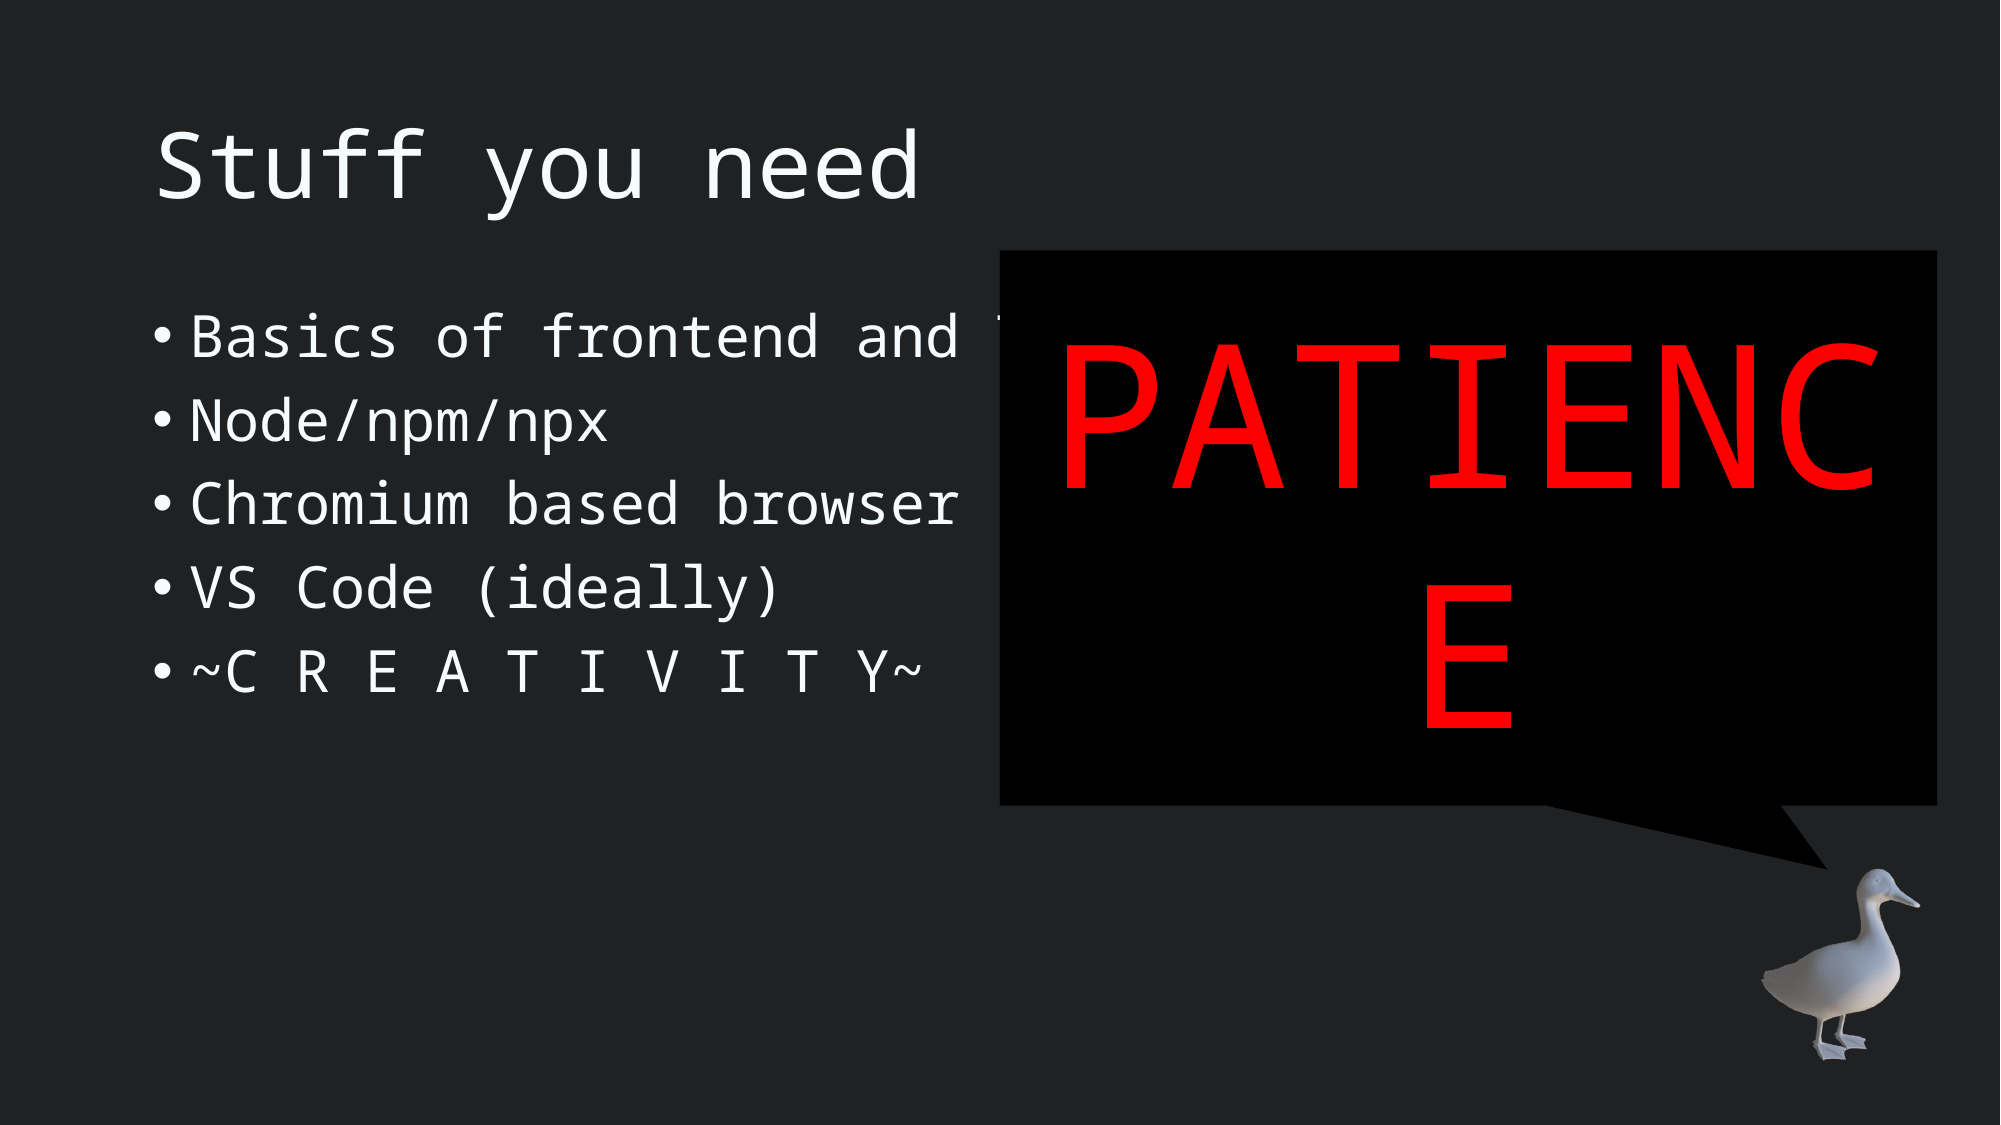

# Stuff you need
PATIENCE
Basics of frontend and Typescript
Node/npm/npx
Chromium based browser
VS Code (ideally)
~C R E A T I V I T Y~